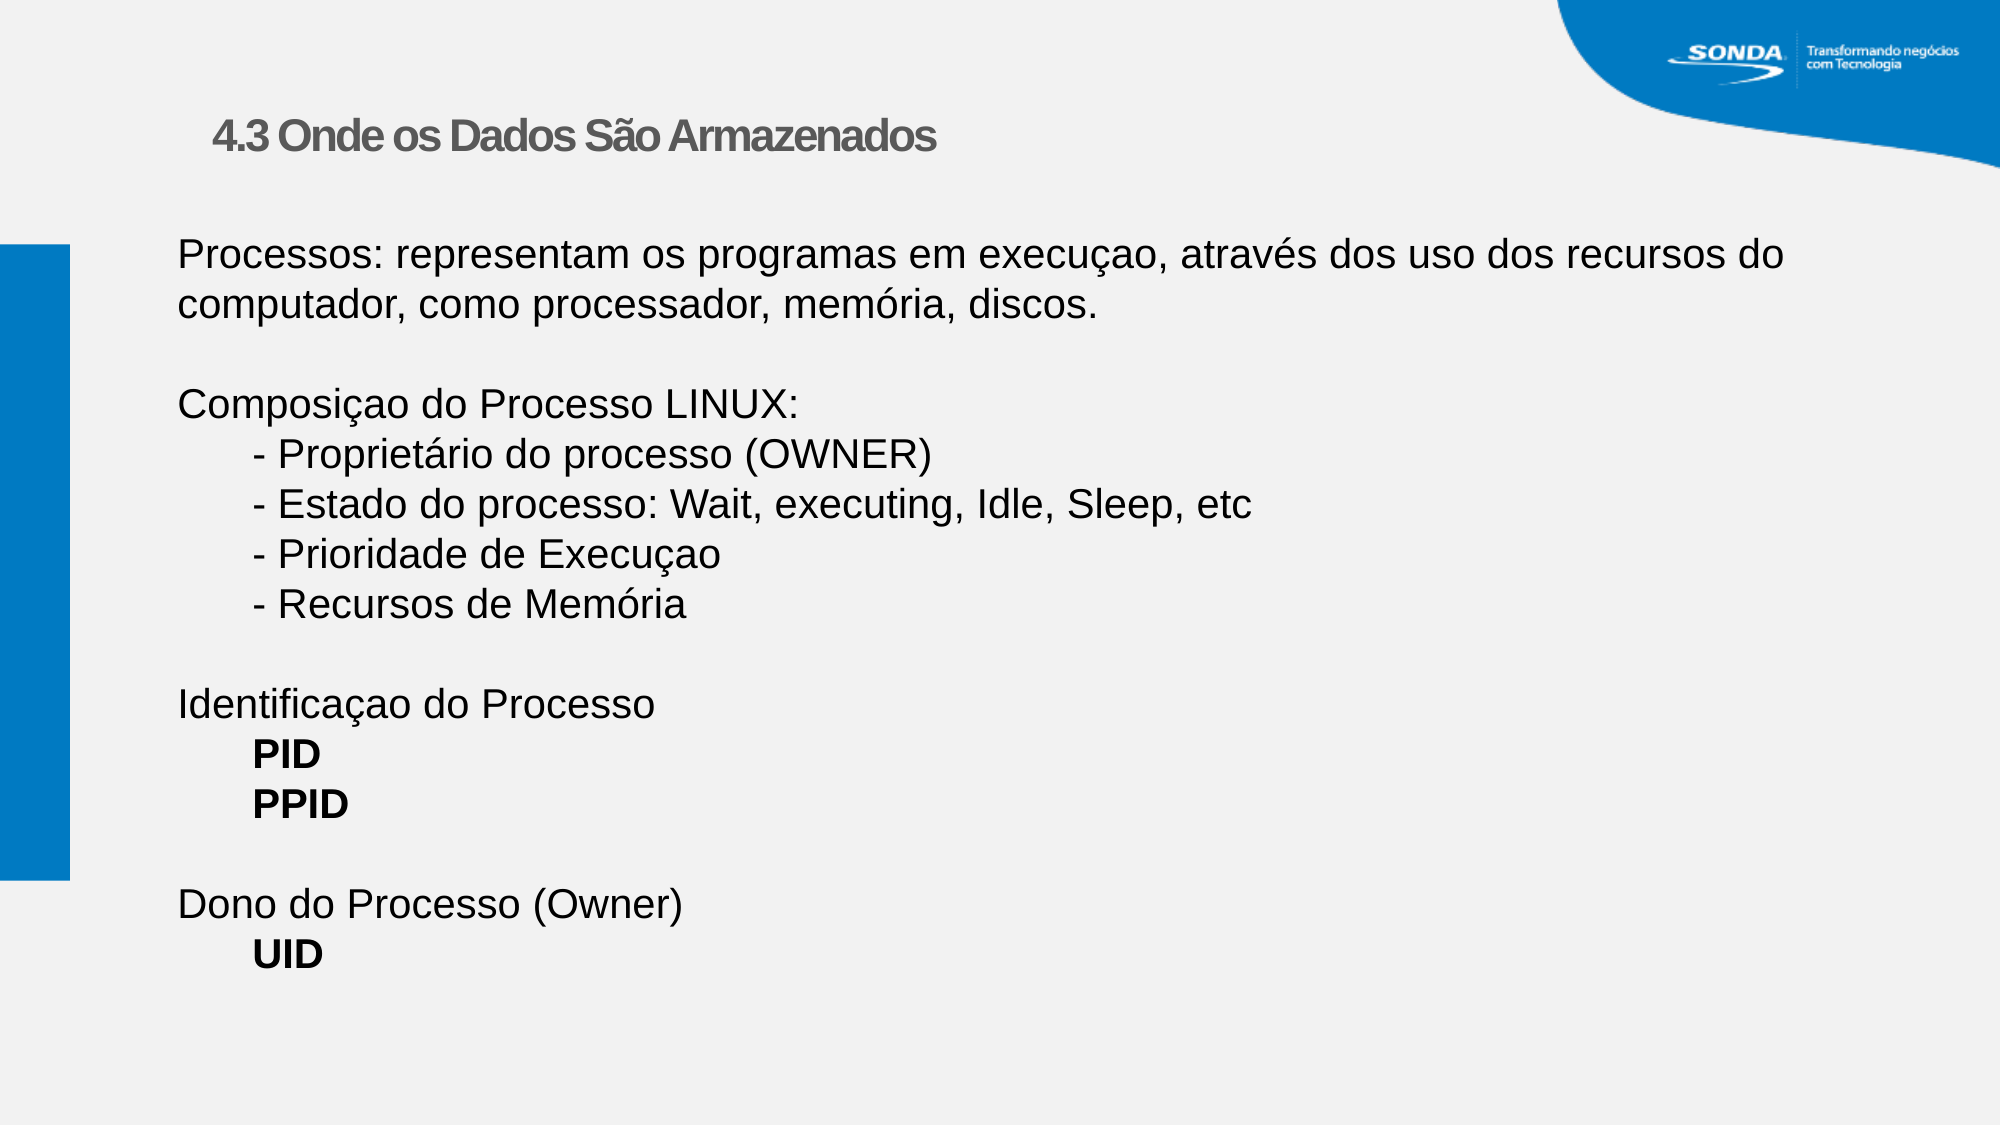

4.3 Onde os Dados São Armazenados

Processos: representam os programas em execuçao, através dos uso dos recursos do computador, como processador, memória, discos.

Composiçao do Processo LINUX:
- Proprietário do processo (OWNER)
- Estado do processo: Wait, executing, Idle, Sleep, etc
- Prioridade de Execuçao
- Recursos de Memória

Identificaçao do Processo
PID
PPID

Dono do Processo (Owner)
UID